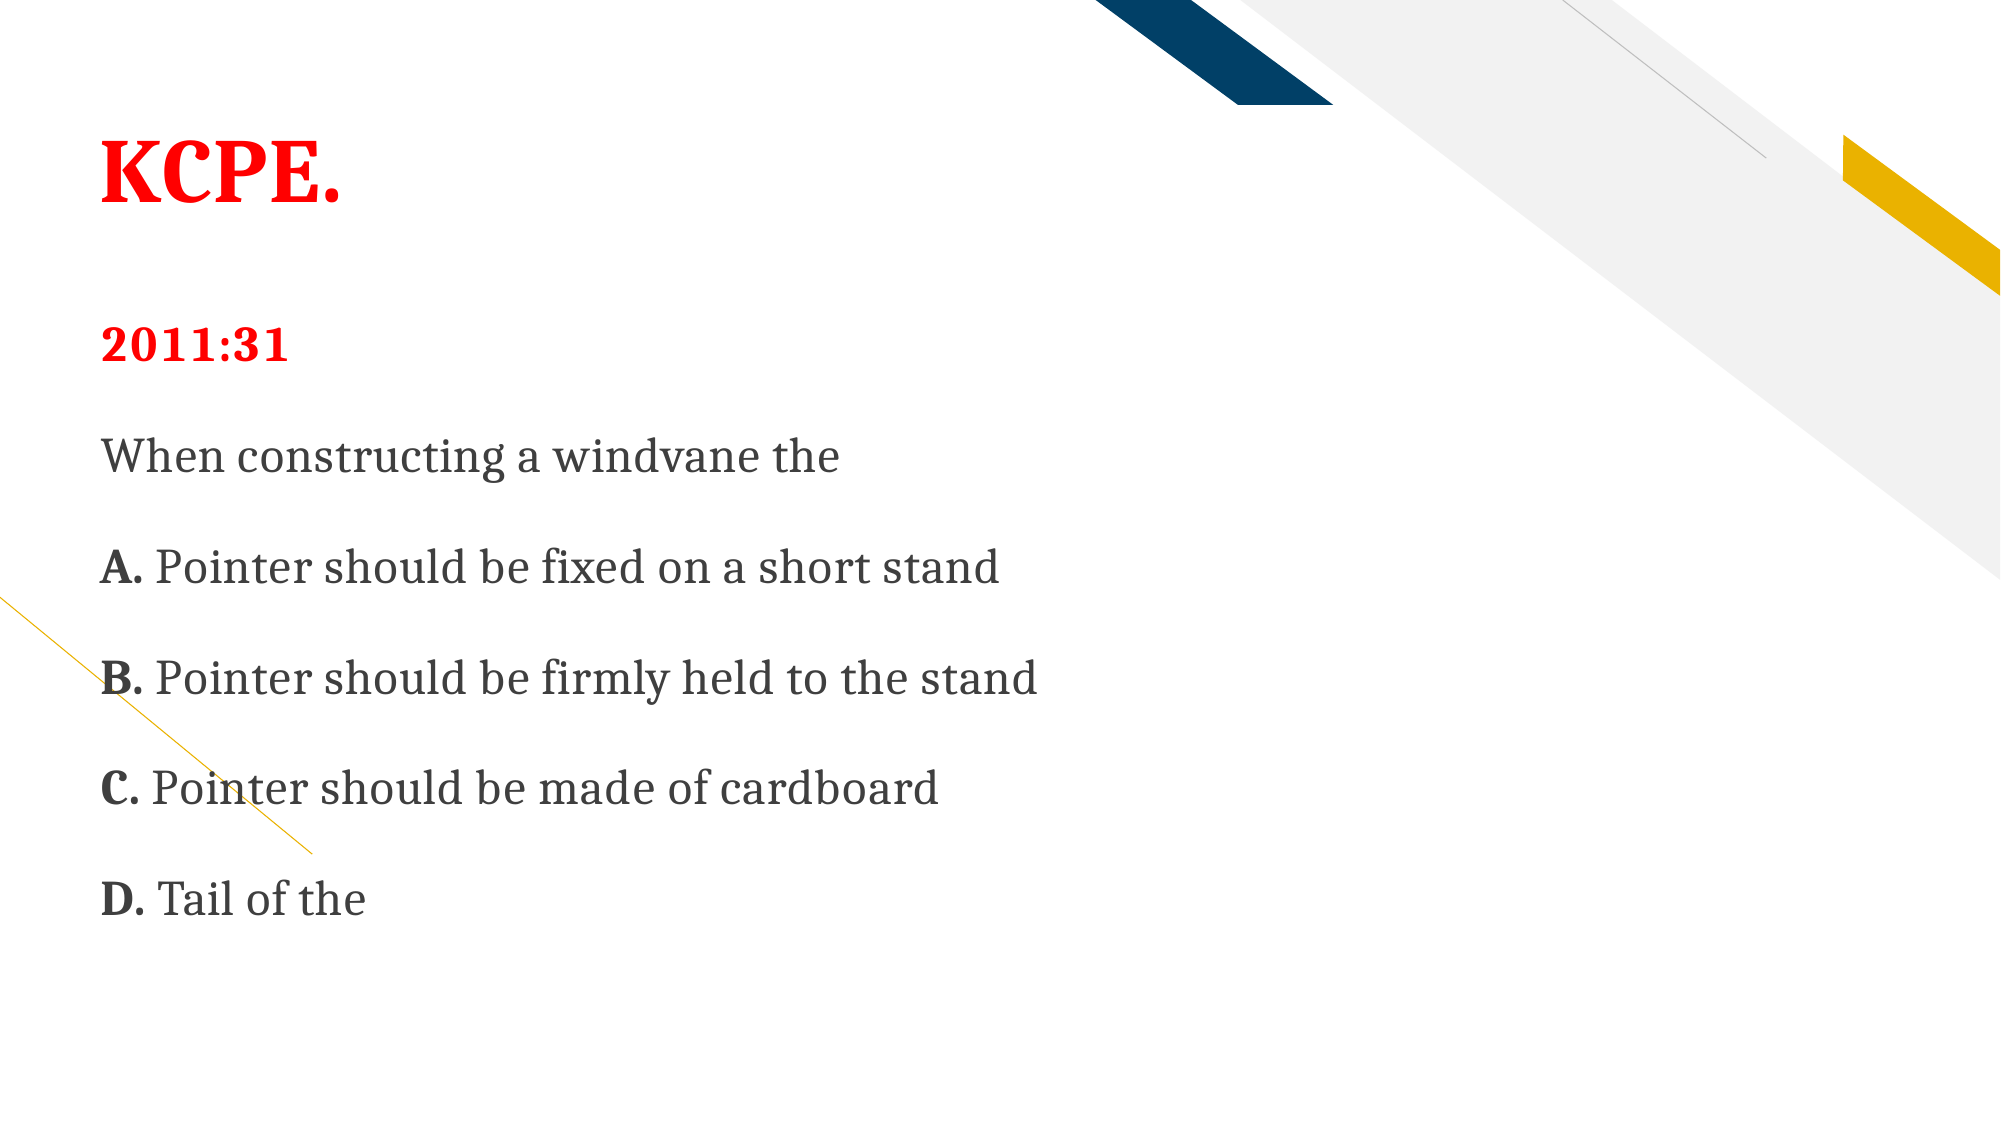

# KCPE.
2011:31
When constructing a windvane the
A. Pointer should be fixed on a short stand
B. Pointer should be firmly held to the stand
C. Pointer should be made of cardboard
D. Tail of the